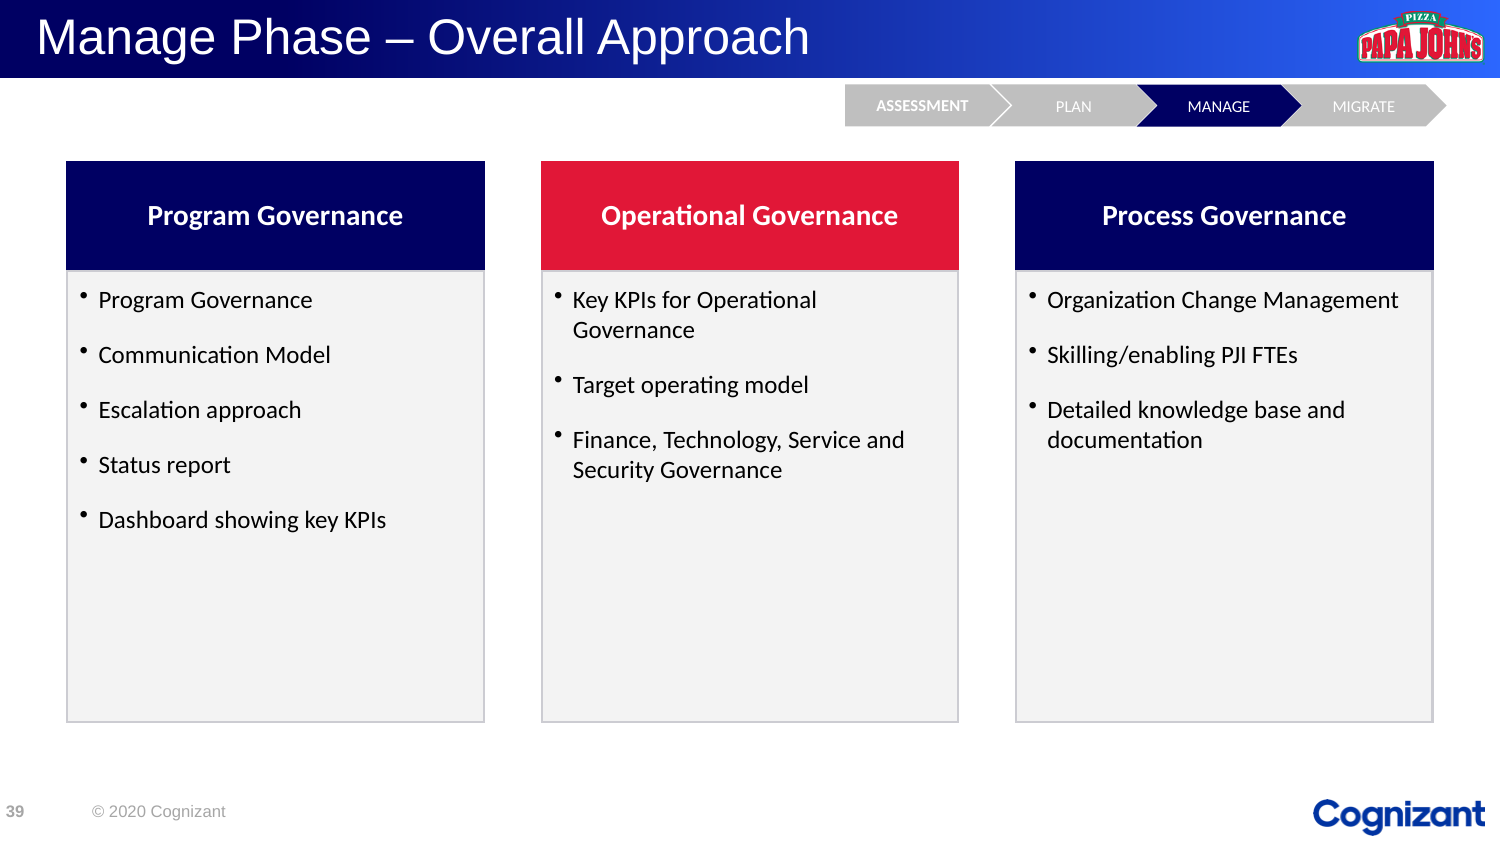

# Manage Phase – Overall Approach
ASSESSMENT
PLAN
MIGRATE
MANAGE
Program Governance
Operational Governance
Process Governance
Program Governance
Communication Model
Escalation approach
Status report
Dashboard showing key KPIs
Key KPIs for Operational Governance
Target operating model
Finance, Technology, Service and Security Governance
Organization Change Management
Skilling/enabling PJI FTEs
Detailed knowledge base and documentation